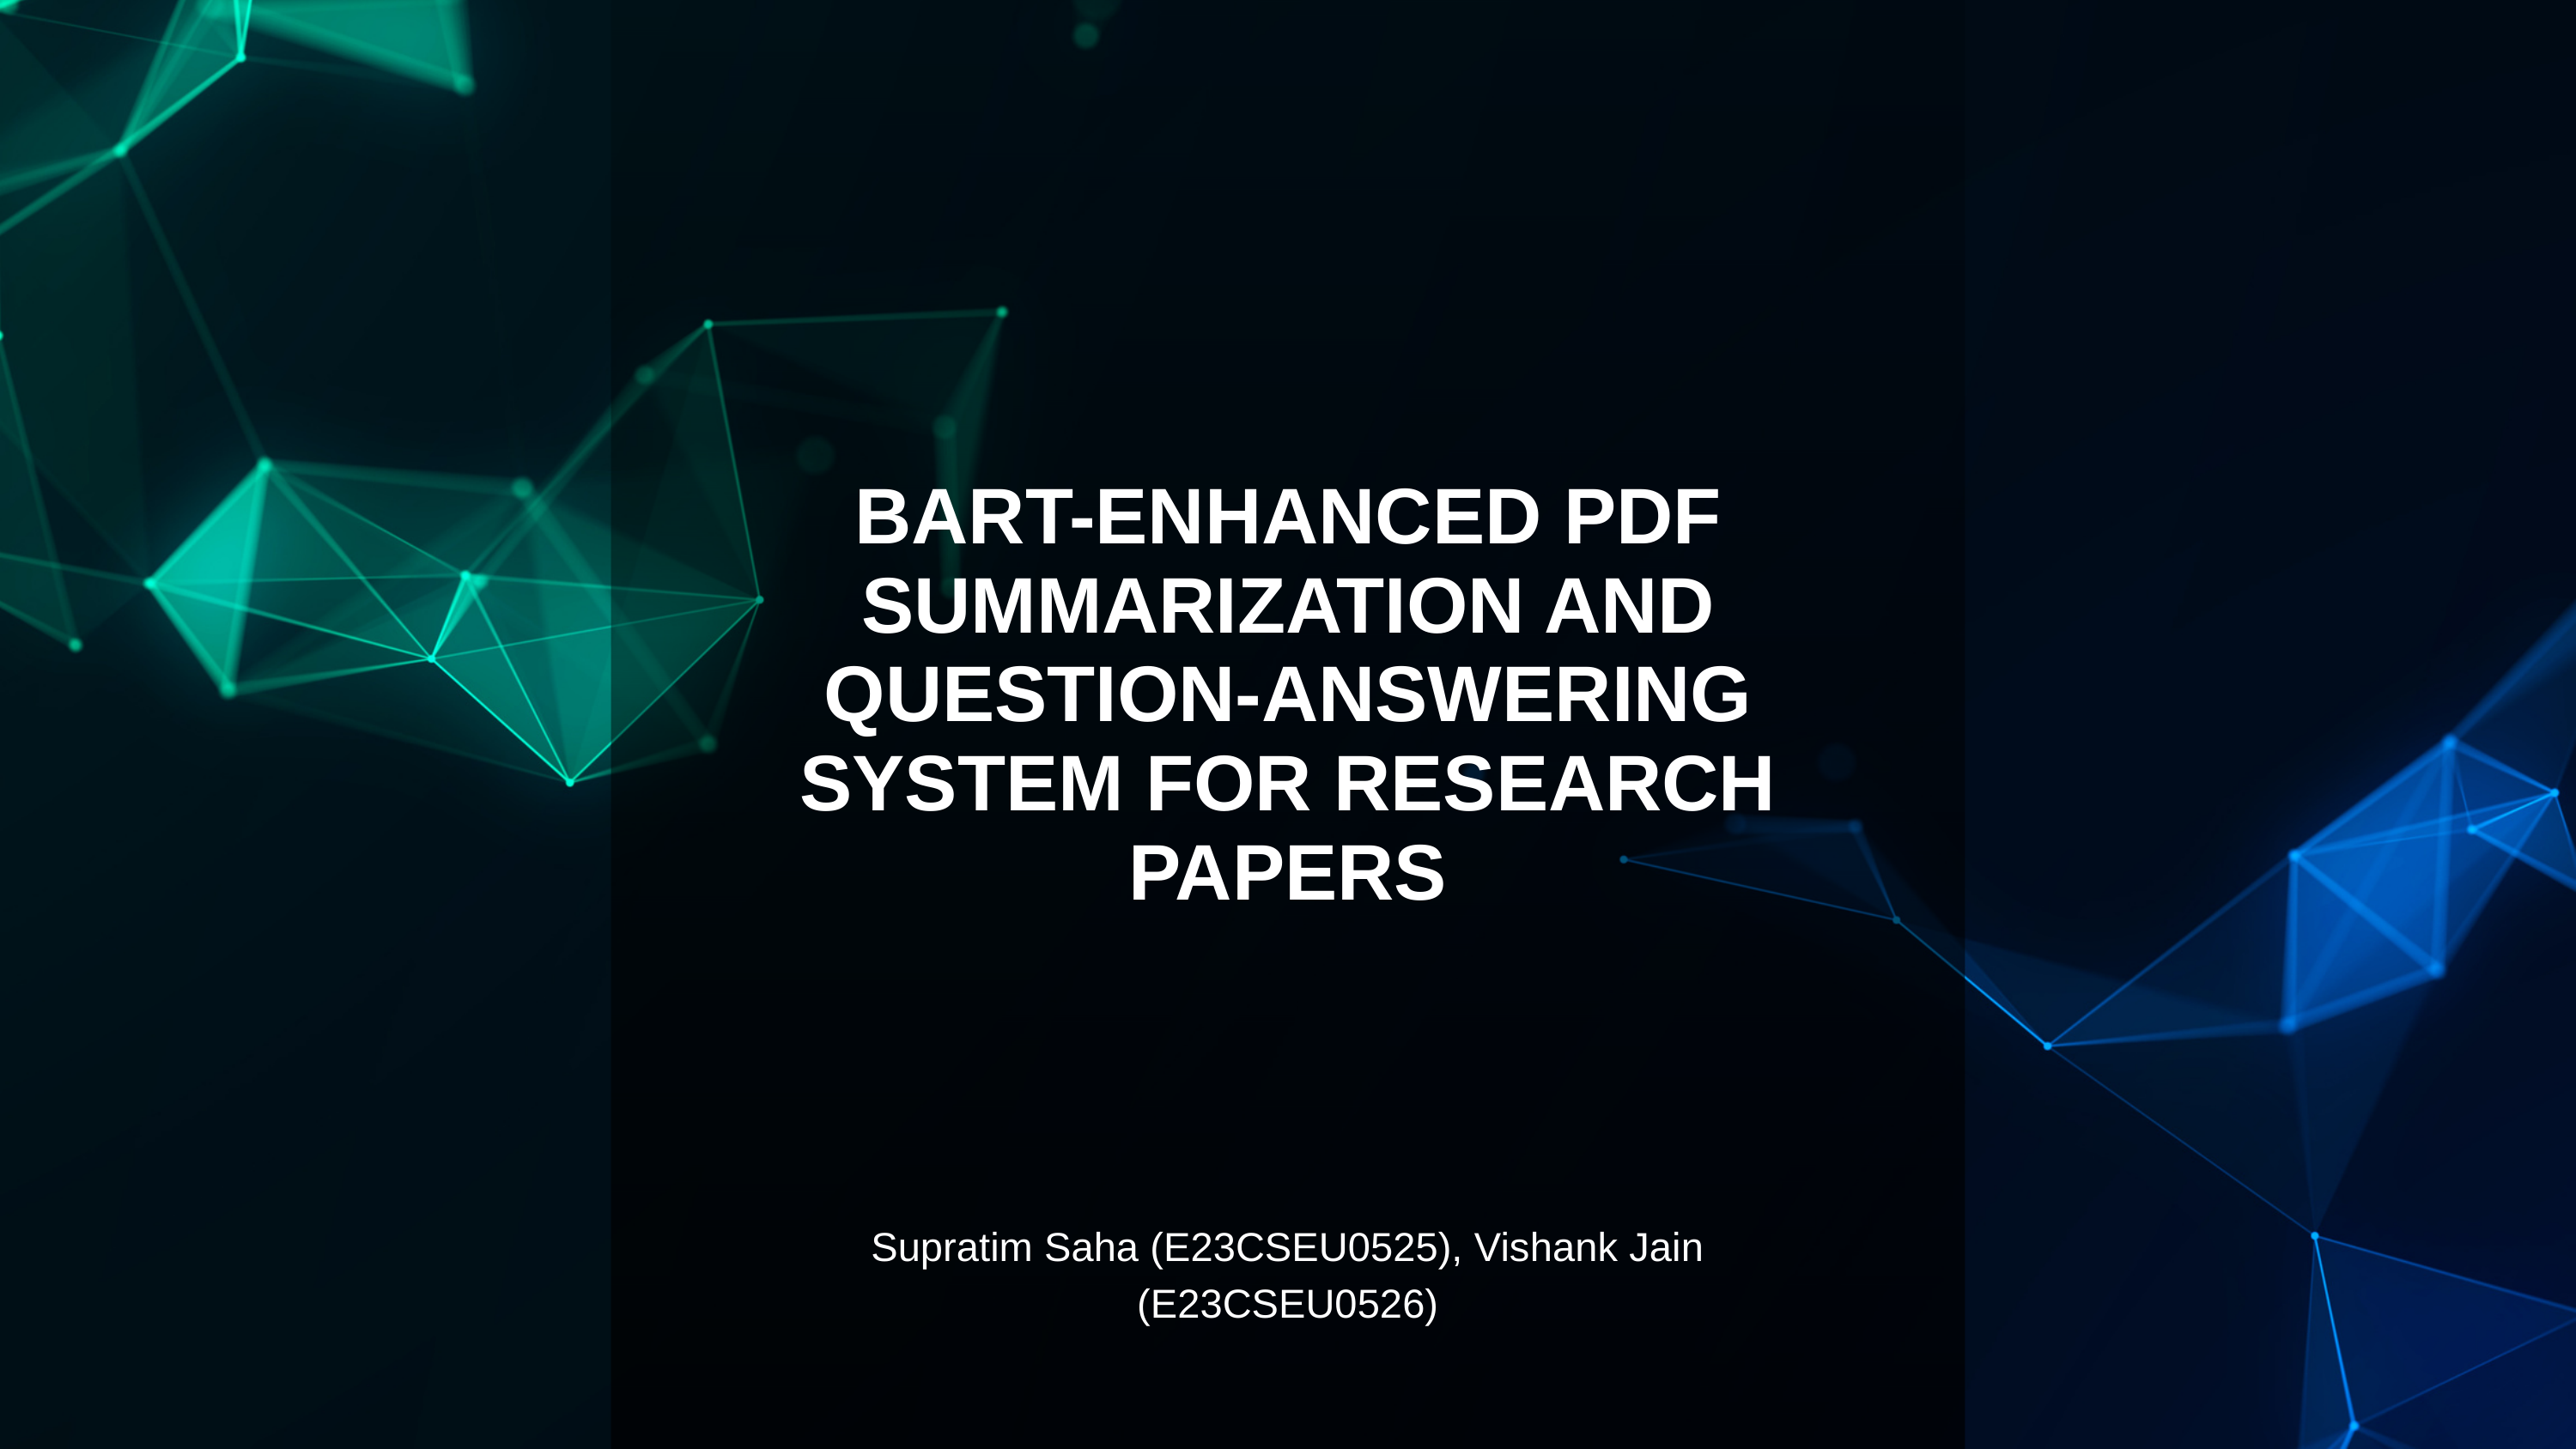

BART-ENHANCED PDF SUMMARIZATION AND QUESTION-ANSWERING SYSTEM FOR RESEARCH PAPERS
Supratim Saha (E23CSEU0525), Vishank Jain (E23CSEU0526)